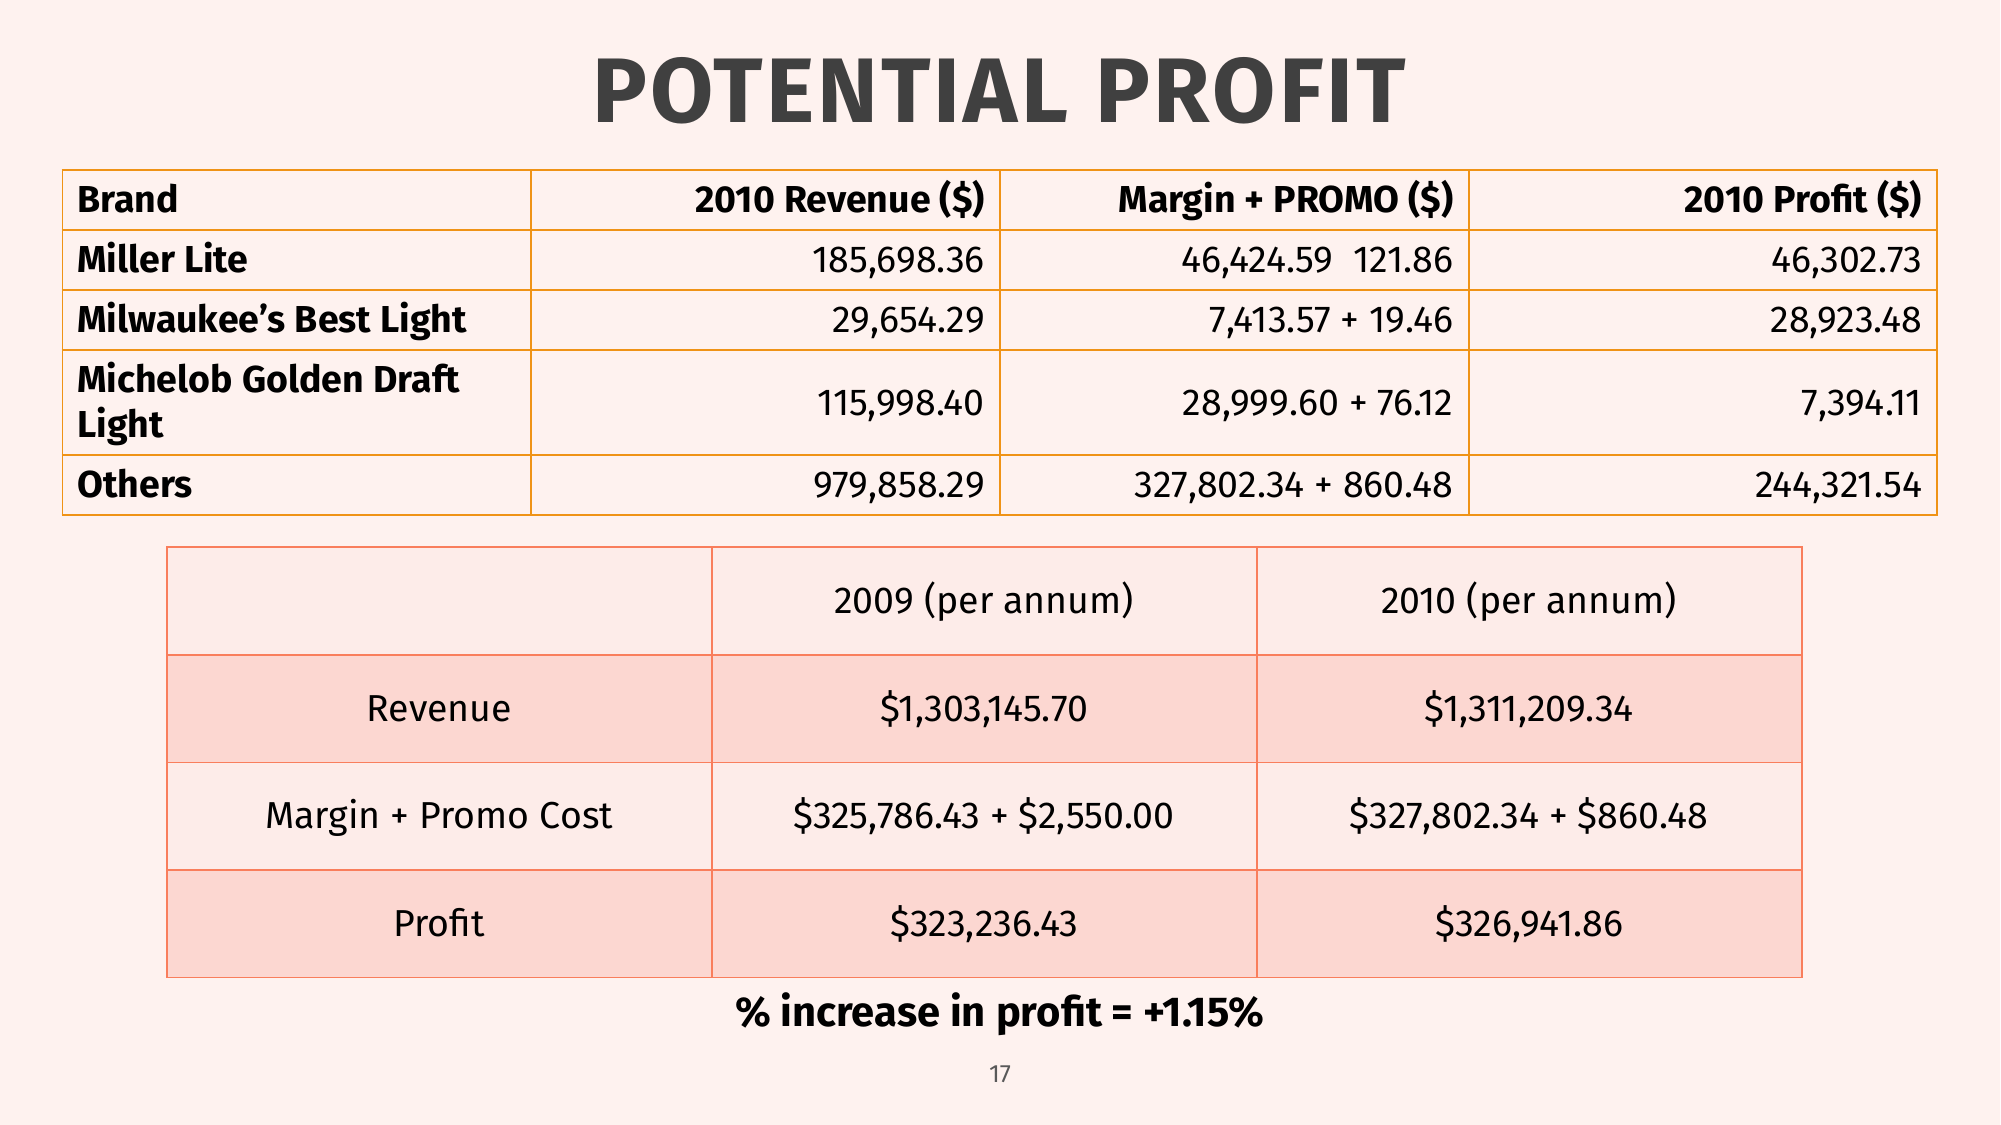

# Potential profit
| Brand | 2010 Revenue ($) | Margin + PROMO ($) | 2010 Profit ($) |
| --- | --- | --- | --- |
| Miller Lite | 185,698.36 | 46,424.59 121.86 | 46,302.73 |
| Milwaukee’s Best Light | 29,654.29 | 7,413.57 + 19.46 | 28,923.48 |
| Michelob Golden Draft Light | 115,998.40 | 28,999.60 + 76.12 | 7,394.11 |
| Others | 979,858.29 | 327,802.34 + 860.48 | 244,321.54 |
|  | 2009 (per annum) | 2010 (per annum) |
| --- | --- | --- |
| Revenue | $1,303,145.70 | $1,311,209.34 |
| Margin + Promo Cost | $325,786.43 + $2,550.00 | $327,802.34 + $860.48 |
| Profit | $323,236.43 | $326,941.86 |
% increase in profit = +1.15%
17